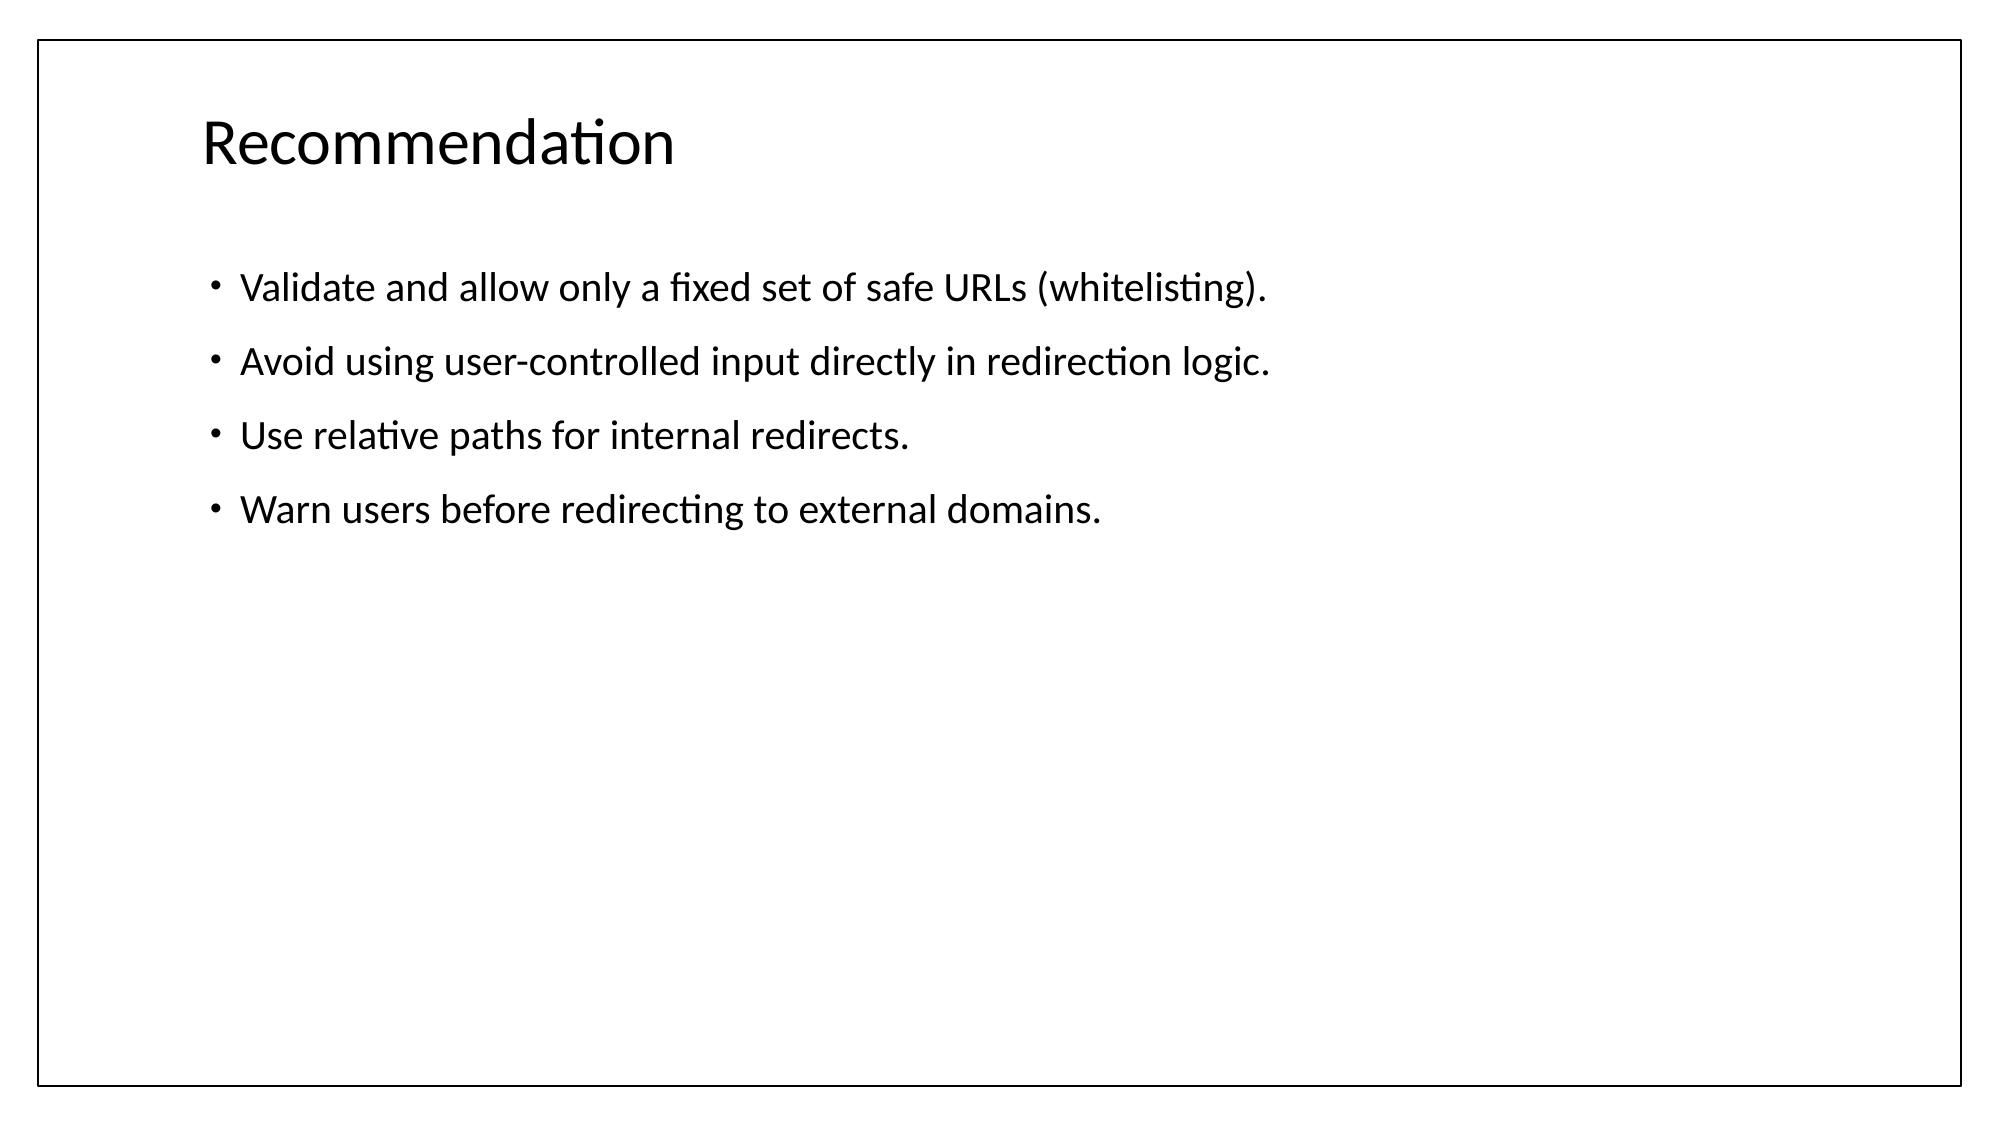

# Recommendation
Validate and allow only a fixed set of safe URLs (whitelisting).
Avoid using user-controlled input directly in redirection logic.
Use relative paths for internal redirects.
Warn users before redirecting to external domains.